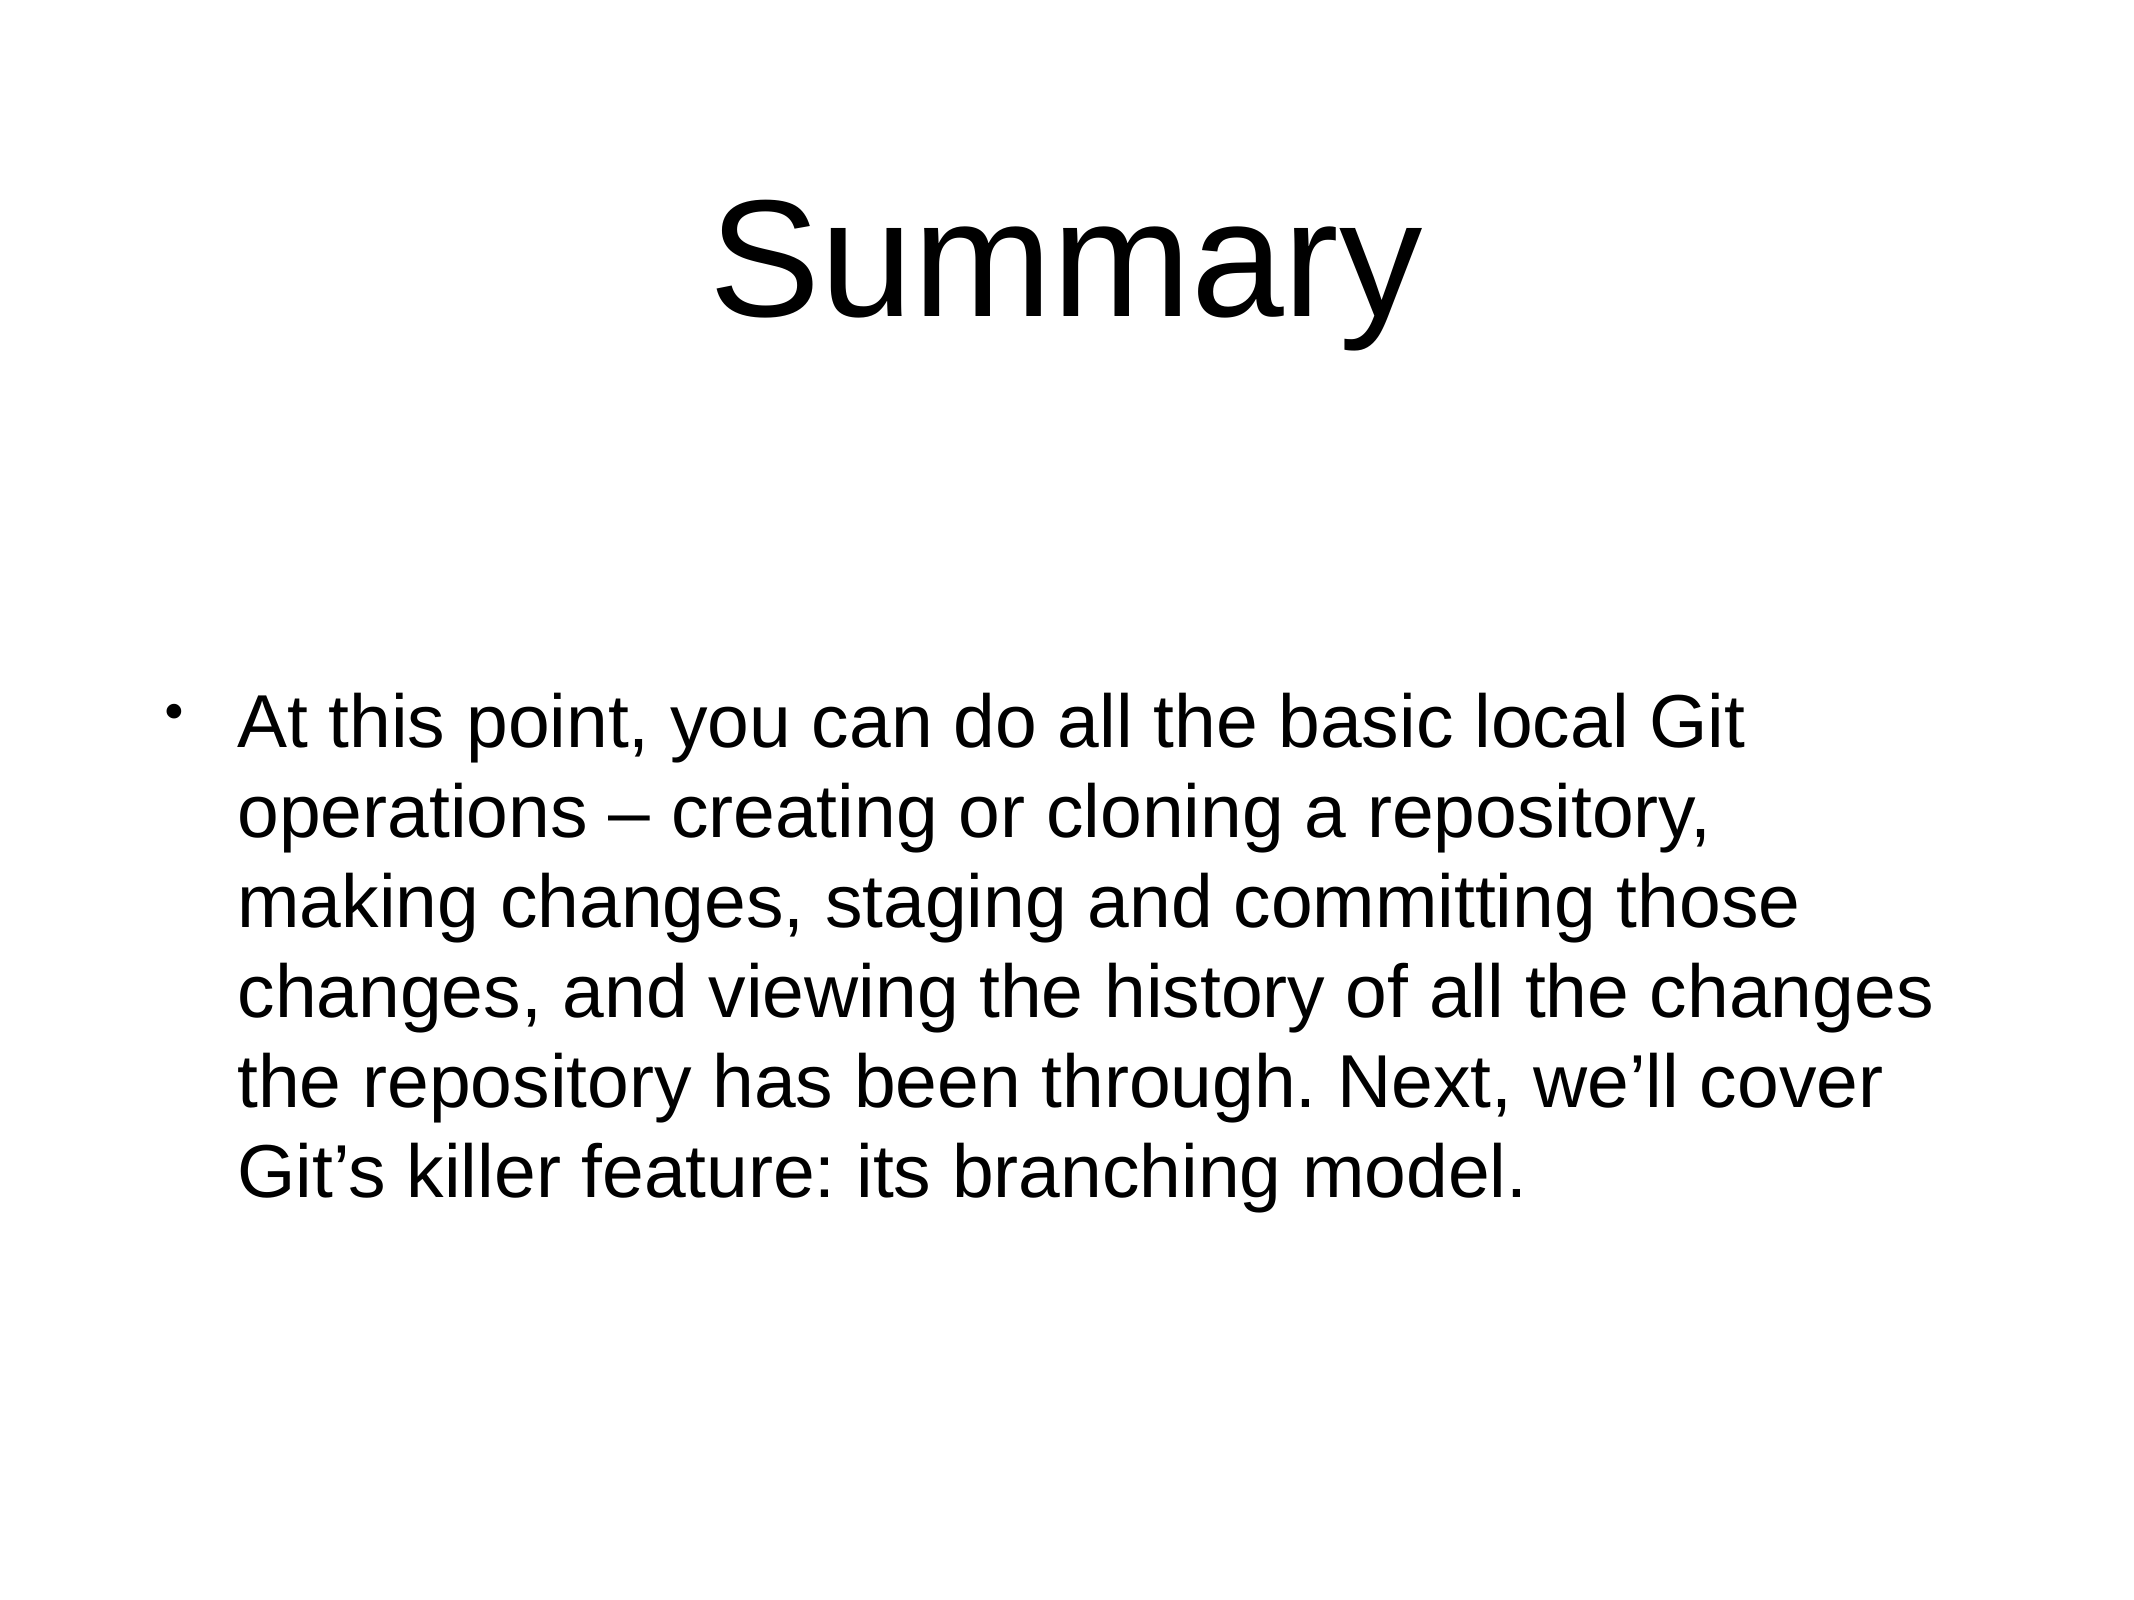

# Summary
At this point, you can do all the basic local Git operations – creating or cloning a repository, making changes, staging and committing those changes, and viewing the history of all the changes the repository has been through. Next, we’ll cover Git’s killer feature: its branching model.